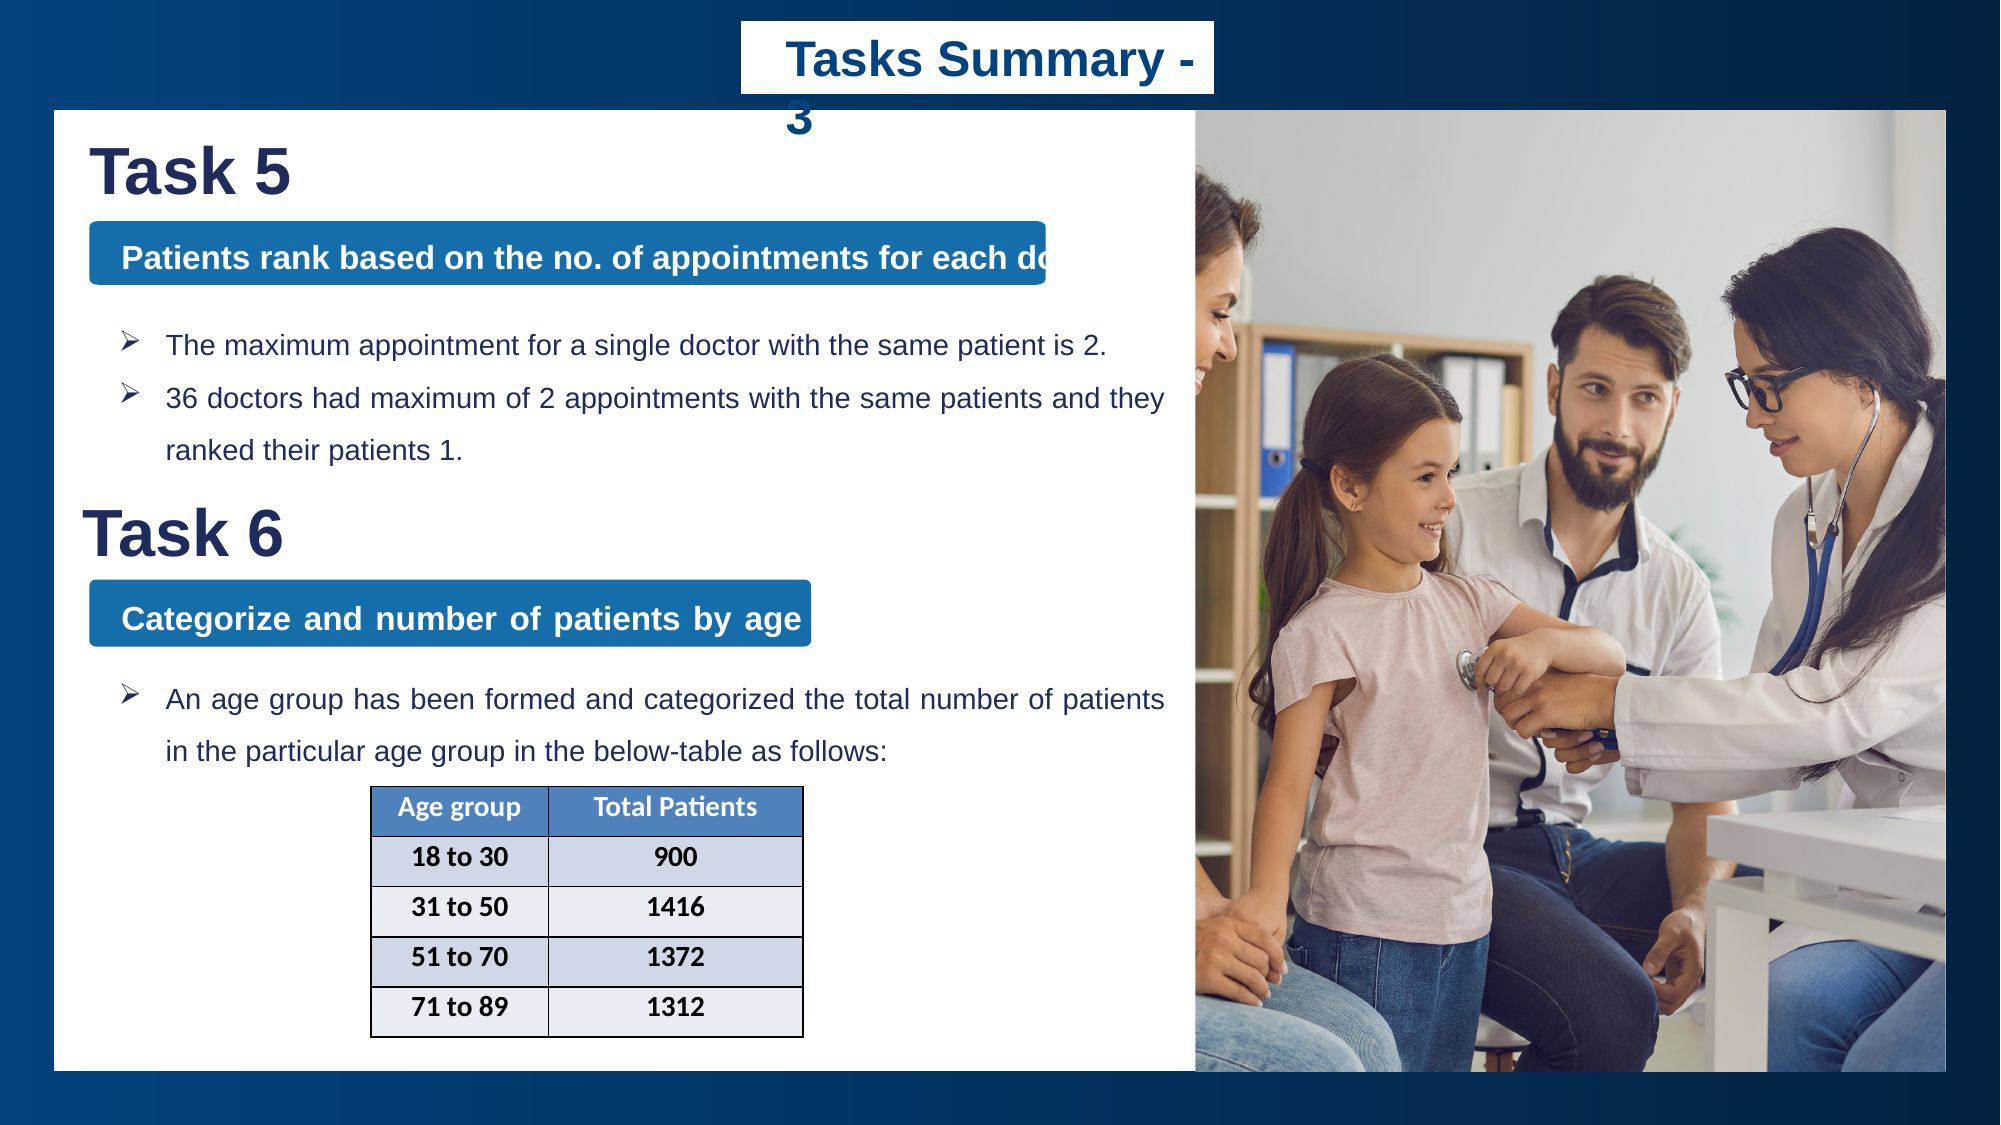

Tasks Summary - 3

Task 5

Patients rank based on the no. of appointments for each doctor
The maximum appointment for a single doctor with the same patient is 2.
36 doctors had maximum of 2 appointments with the same patients and they ranked their patients 1.
Task 6

Categorize and number of patients by age group
An age group has been formed and categorized the total number of patients in the particular age group in the below-table as follows:
| Age group | Total Patients |
| --- | --- |
| 18 to 30 | 900 |
| 31 to 50 | 1416 |
| 51 to 70 | 1372 |
| 71 to 89 | 1312 |